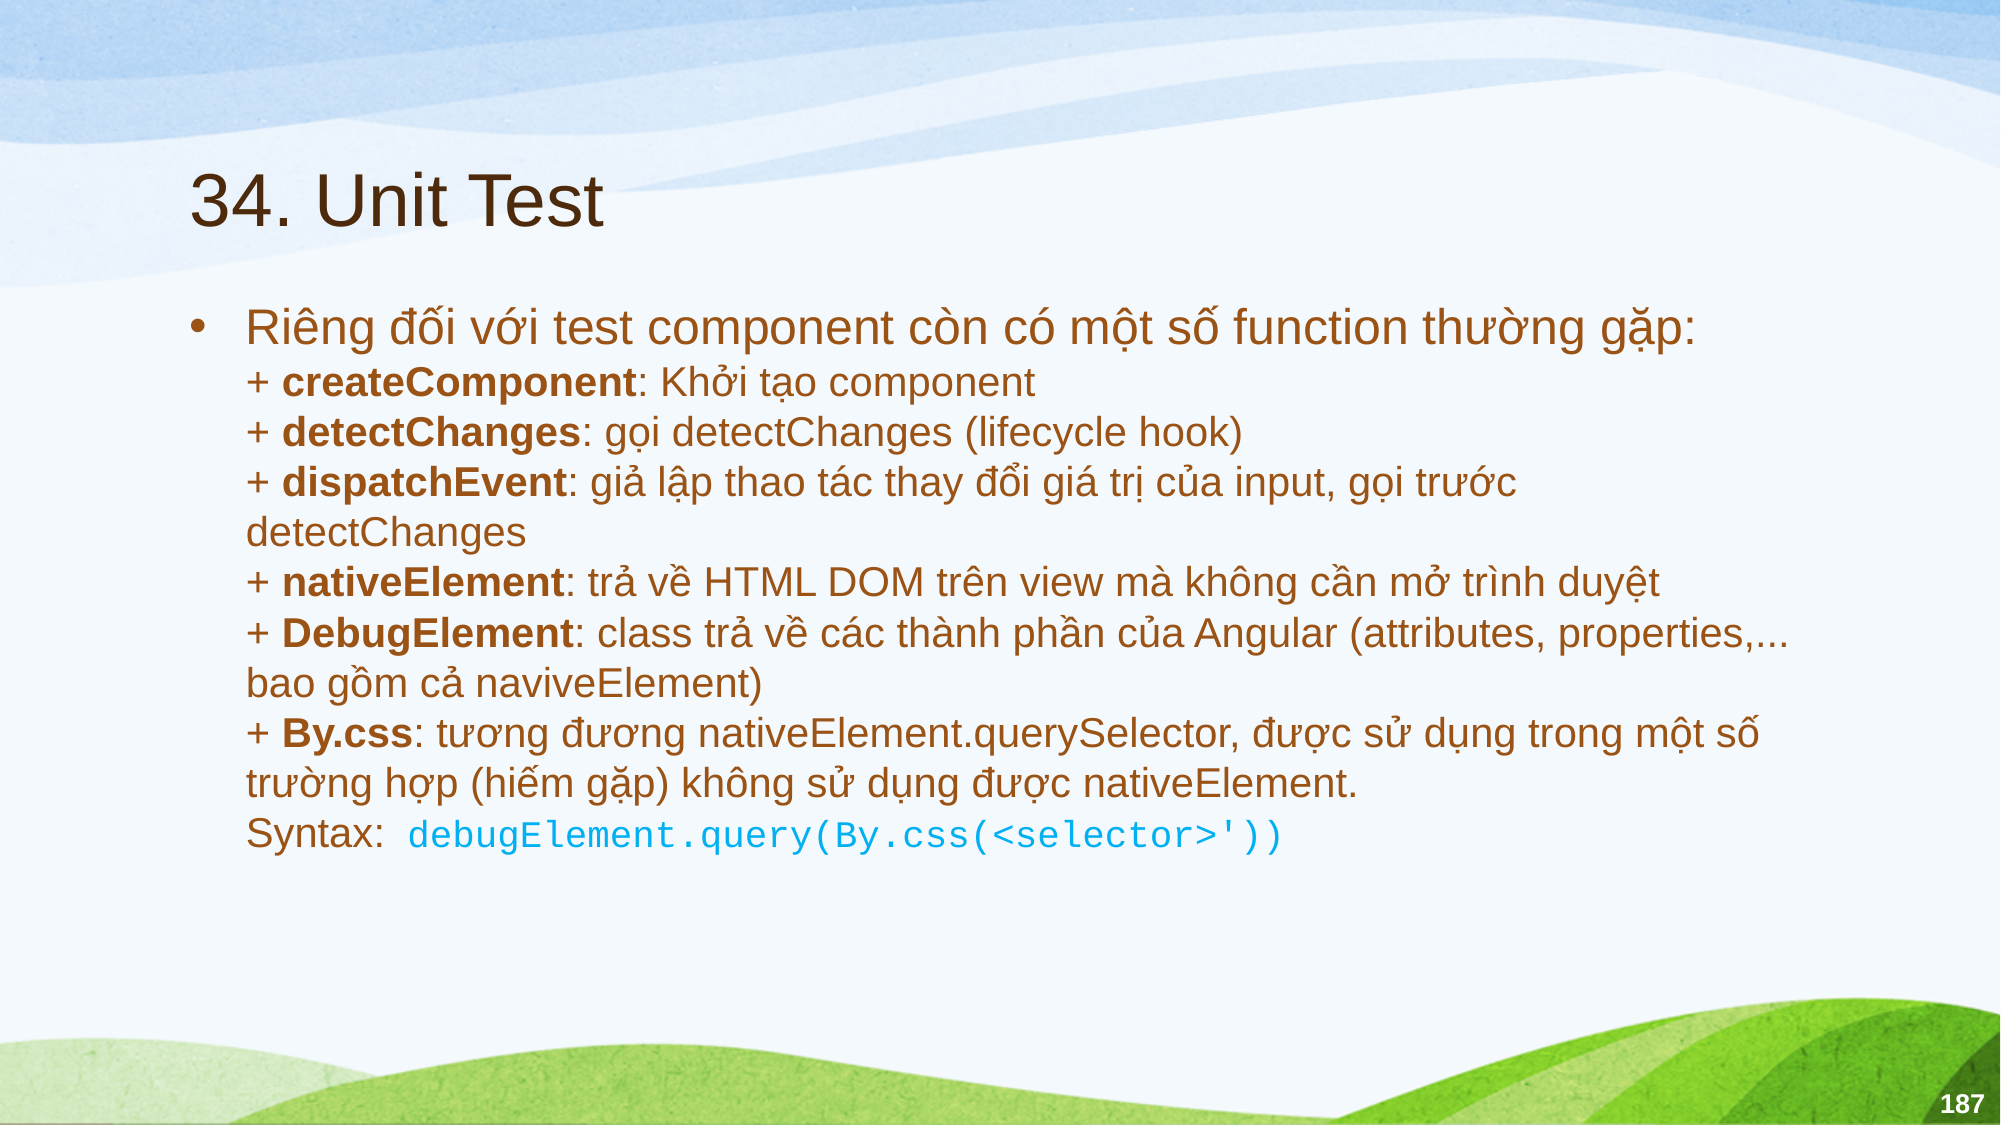

# 34. Unit Test
Riêng đối với test component còn có một số function thường gặp:
+ createComponent: Khởi tạo component
+ detectChanges: gọi detectChanges (lifecycle hook)
+ dispatchEvent: giả lập thao tác thay đổi giá trị của input, gọi trước detectChanges
+ nativeElement: trả về HTML DOM trên view mà không cần mở trình duyệt
+ DebugElement: class trả về các thành phần của Angular (attributes, properties,... bao gồm cả naviveElement)
+ By.css: tương đương nativeElement.querySelector, được sử dụng trong một số trường hợp (hiếm gặp) không sử dụng được nativeElement.
Syntax: debugElement.query(By.css(<selector>'))
187